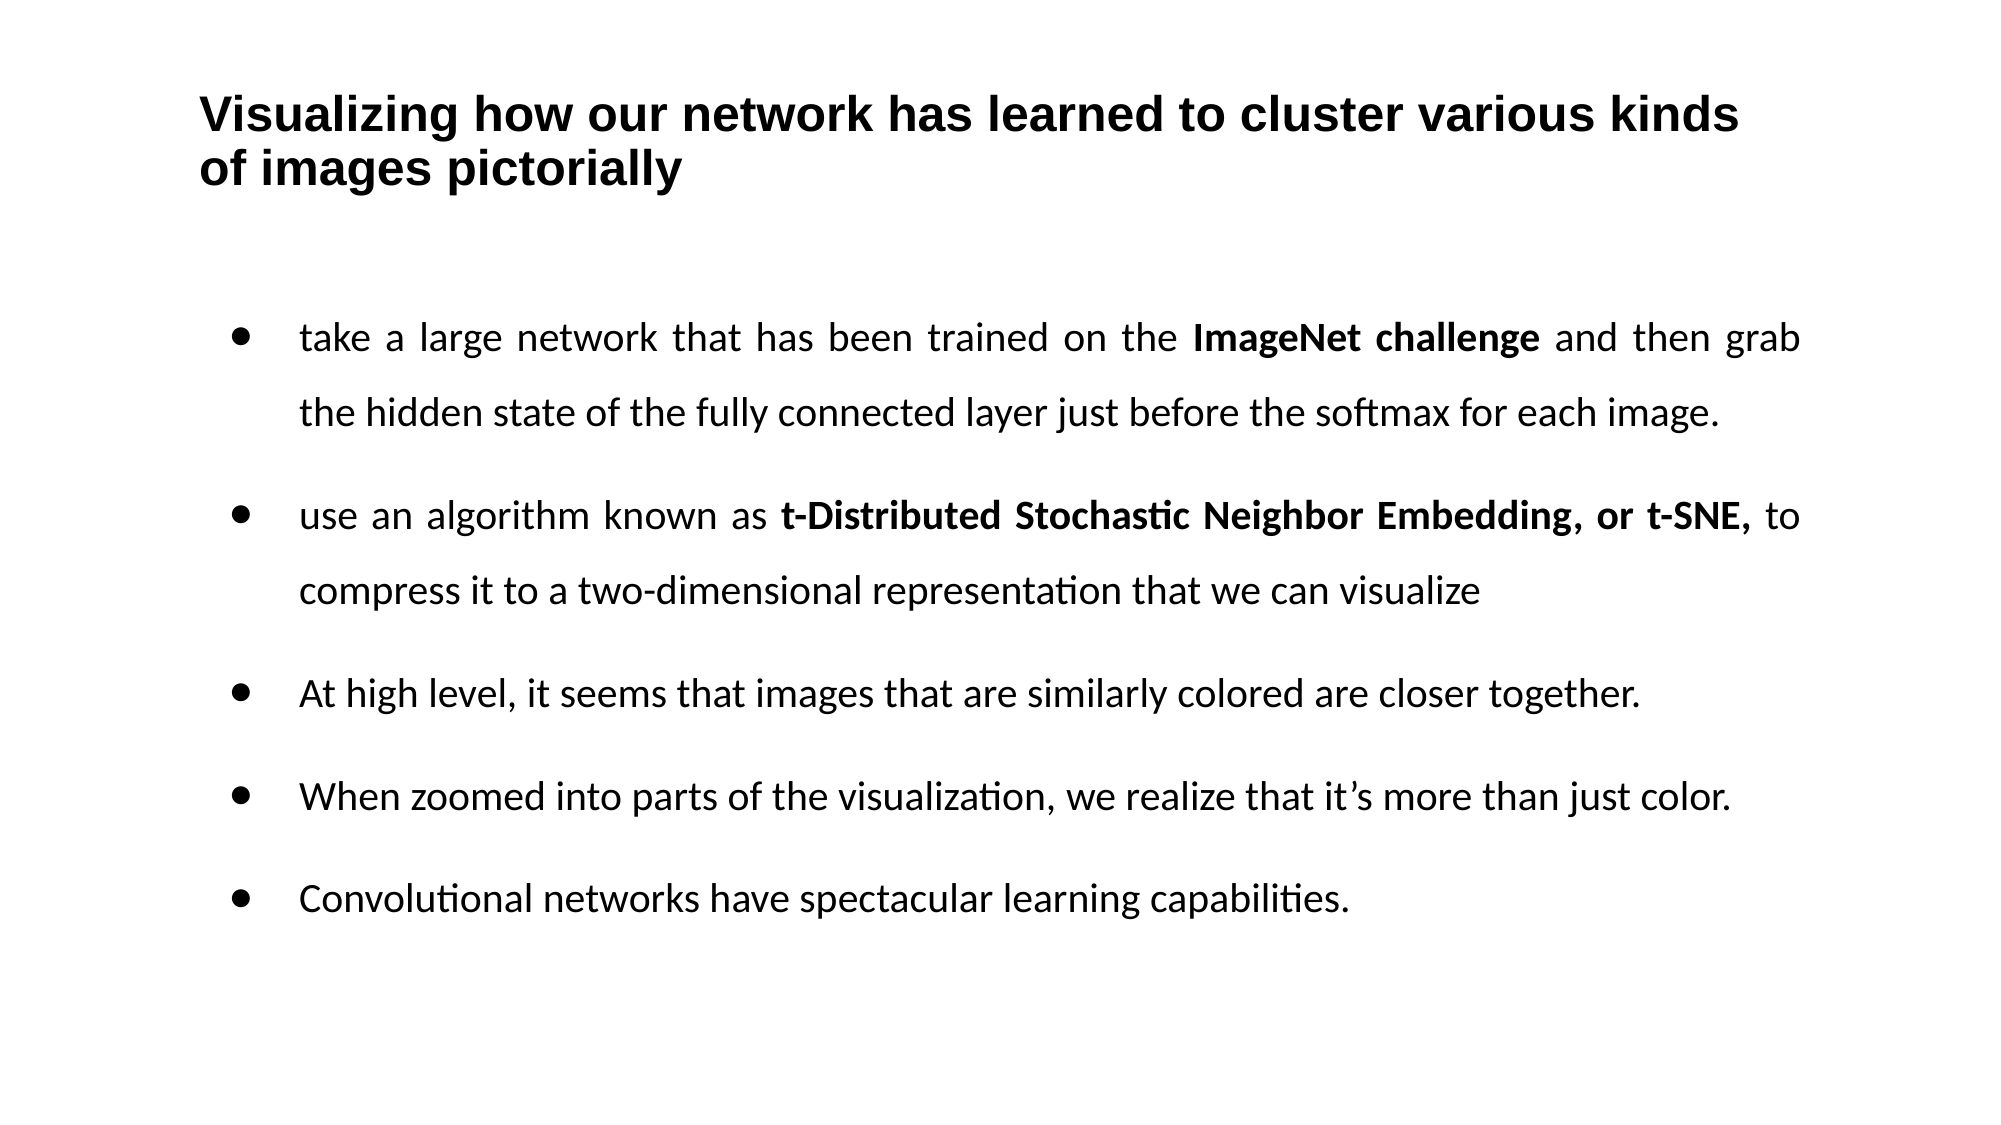

# Visualizing how our network has learned to cluster various kinds of images pictorially
take a large network that has been trained on the ImageNet challenge and then grab the hidden state of the fully connected layer just before the softmax for each image.
use an algorithm known as t-Distributed Stochastic Neighbor Embedding, or t-SNE, to compress it to a two-dimensional representation that we can visualize
At high level, it seems that images that are similarly colored are closer together.
When zoomed into parts of the visualization, we realize that it’s more than just color.
Convolutional networks have spectacular learning capabilities.